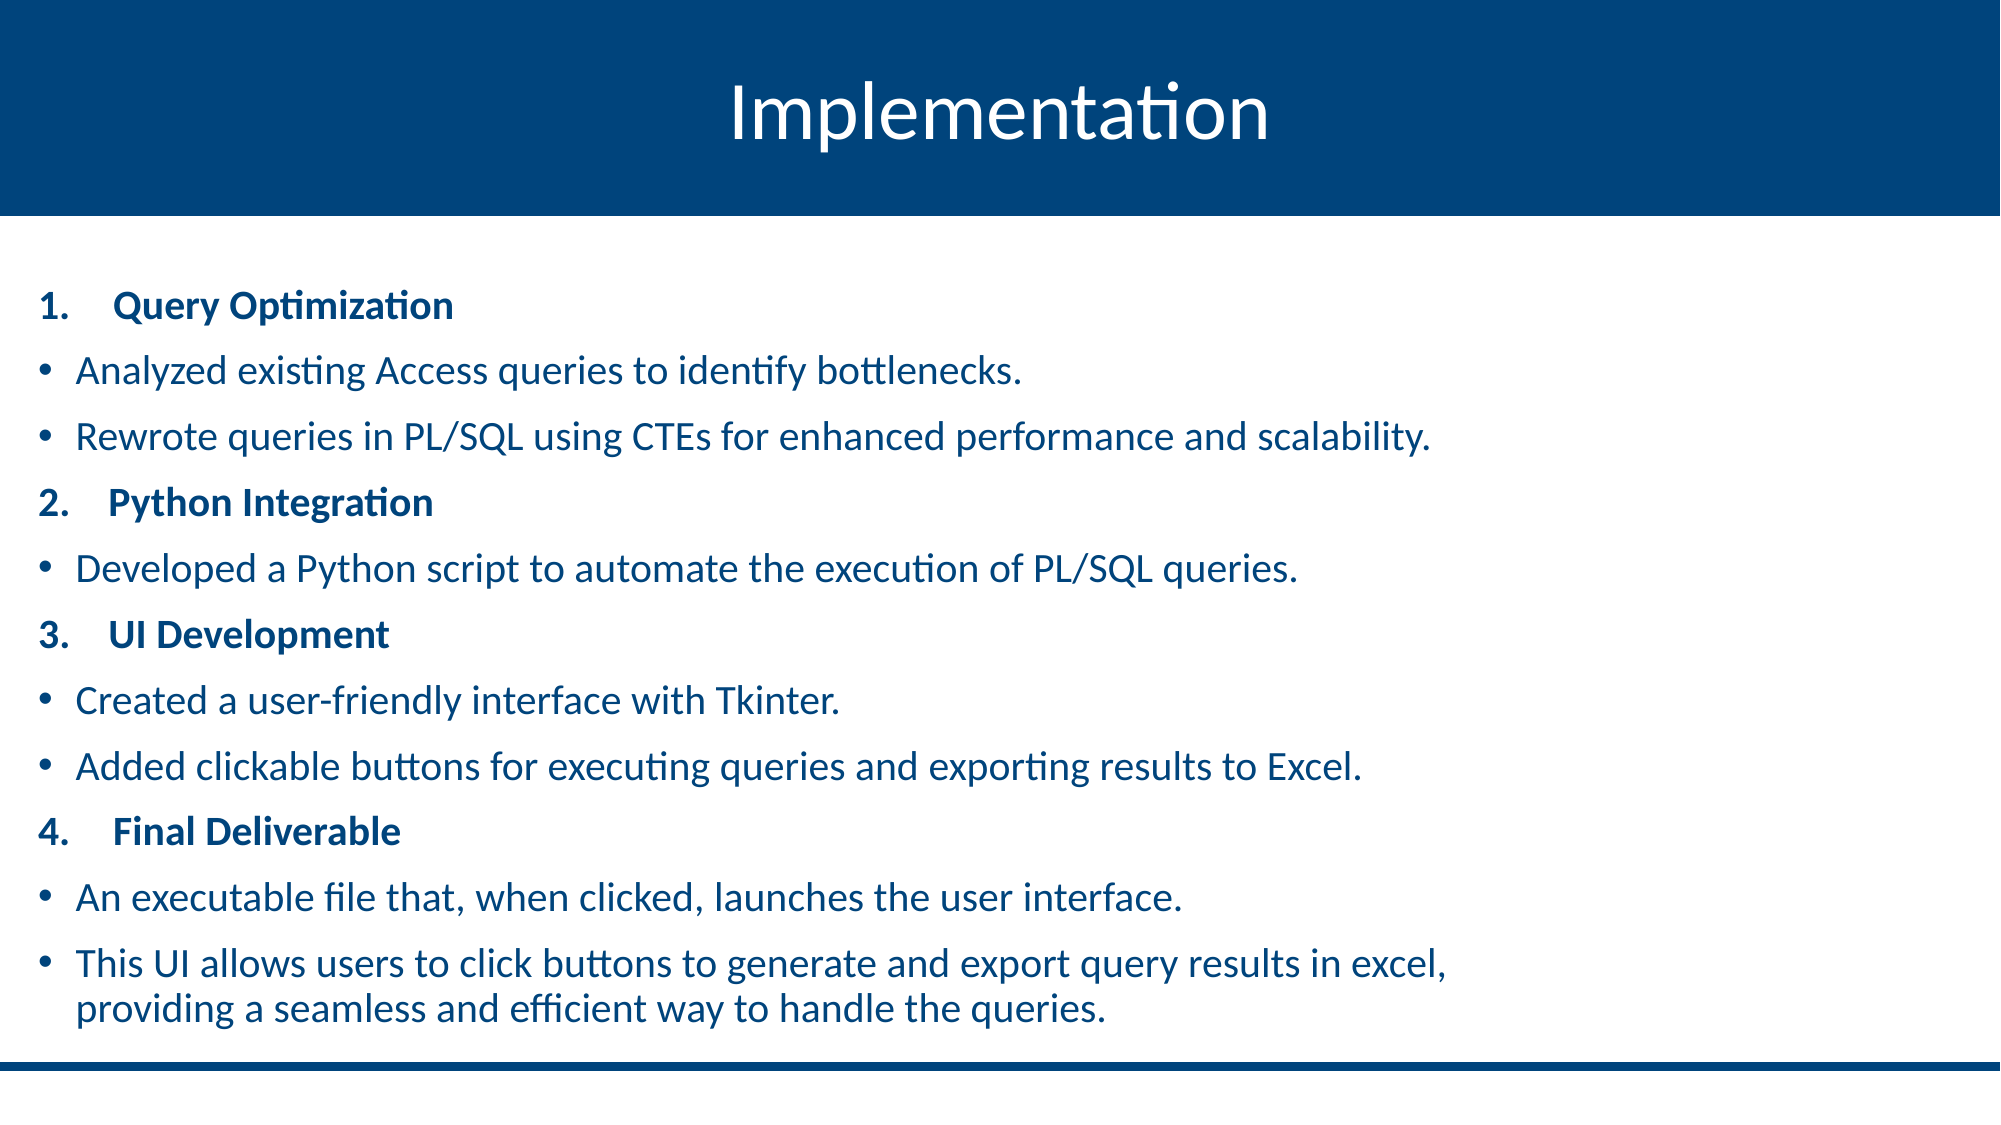

# Implementation
Query Optimization
Analyzed existing Access queries to identify bottlenecks.
Rewrote queries in PL/SQL using CTEs for enhanced performance and scalability.
2.    Python Integration
Developed a Python script to automate the execution of PL/SQL queries.
3.    UI Development
Created a user-friendly interface with Tkinter.
Added clickable buttons for executing queries and exporting results to Excel.
Final Deliverable
An executable file that, when clicked, launches the user interface.
This UI allows users to click buttons to generate and export query results in excel, providing a seamless and efficient way to handle the queries.